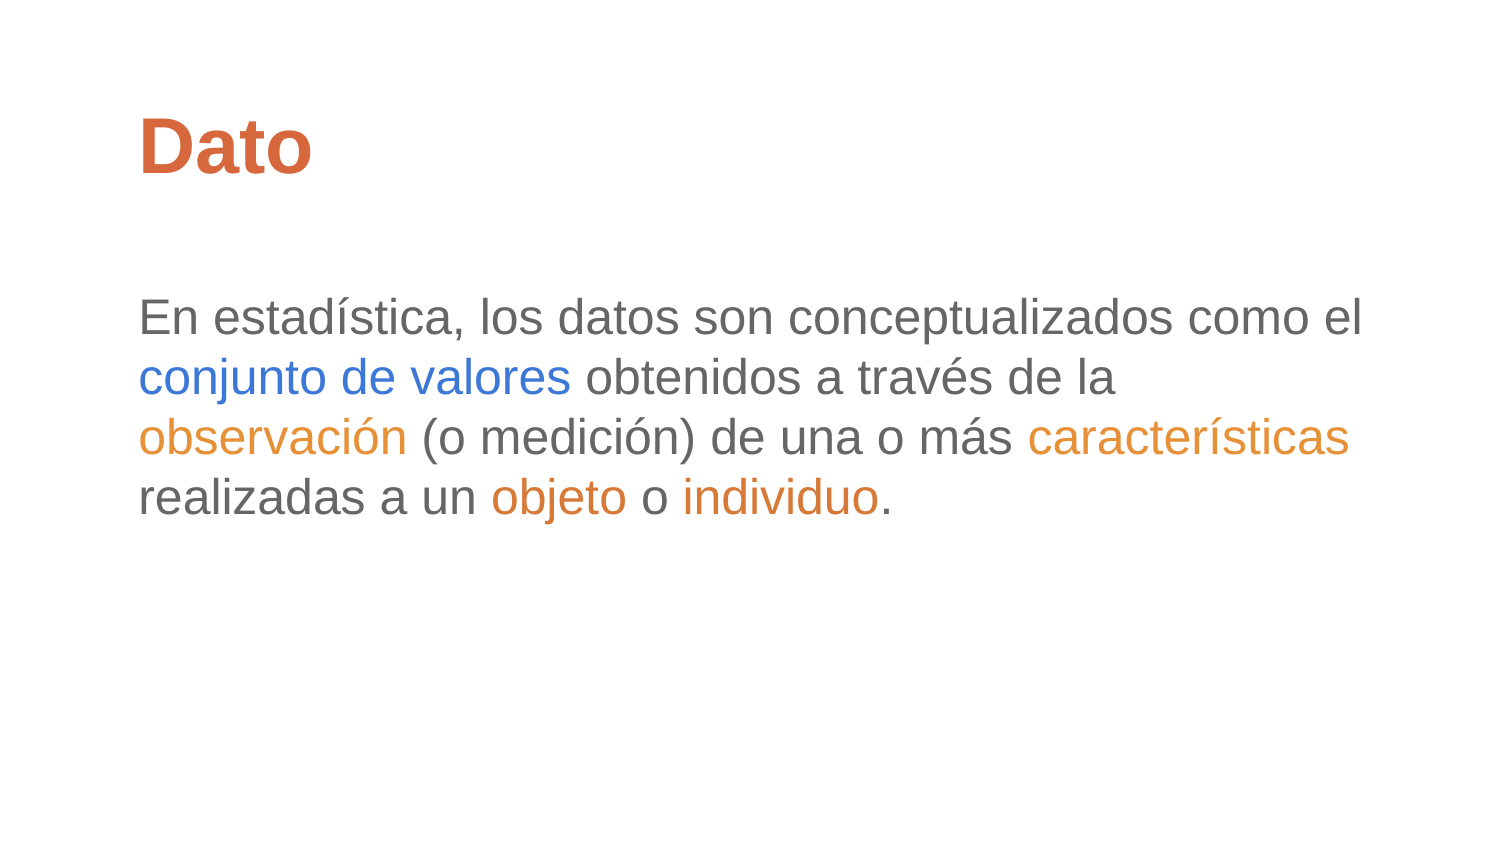

Dato

En estadística, los datos son conceptualizados como el conjunto de valores obtenidos a través de la observación (o medición) de una o más características realizadas a un objeto o individuo.